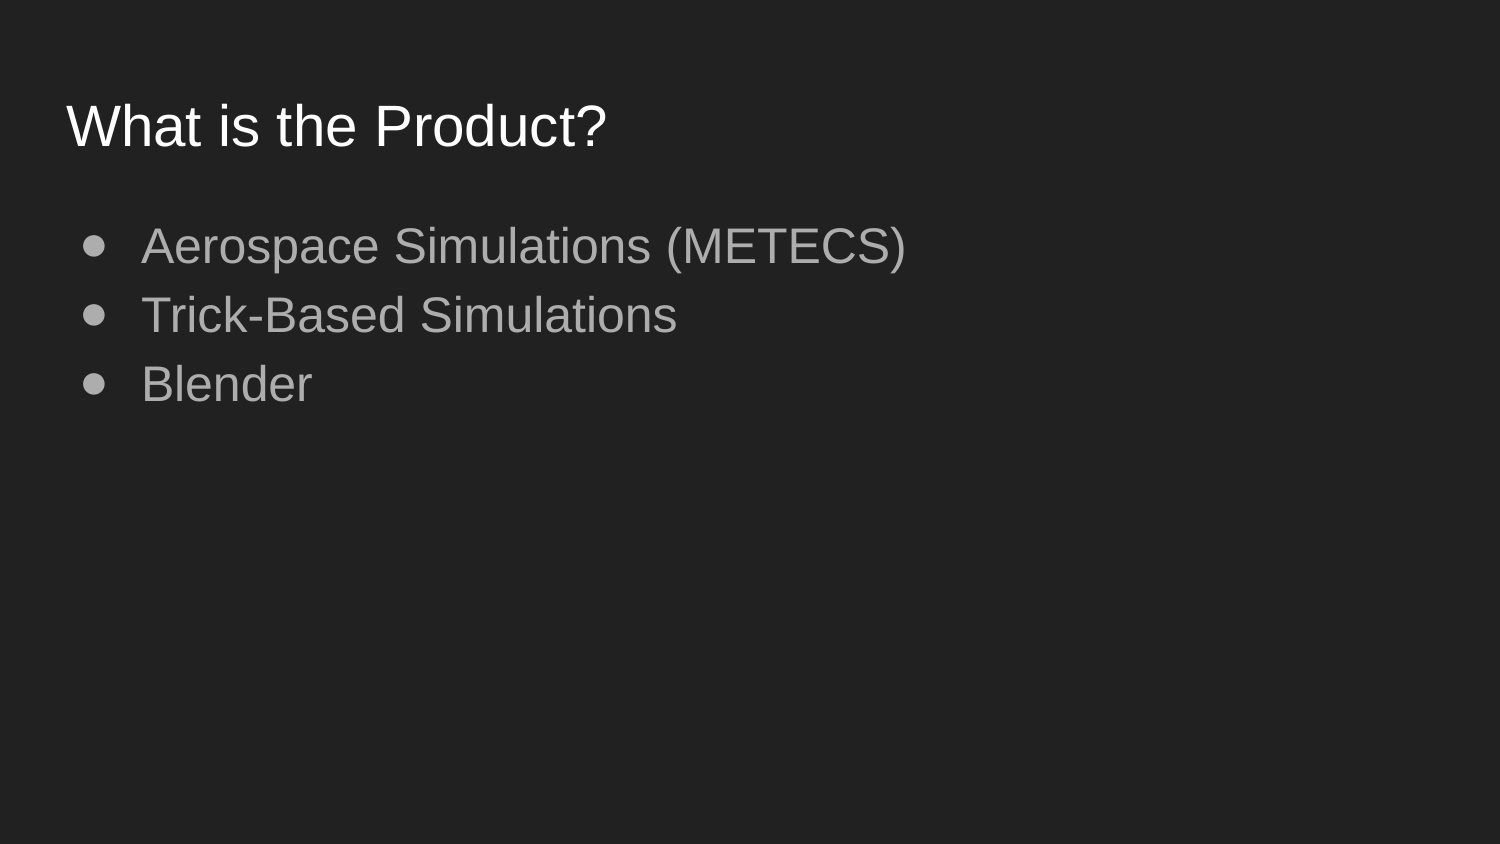

# What is the Product?
Aerospace Simulations (METECS)
Trick-Based Simulations
Blender